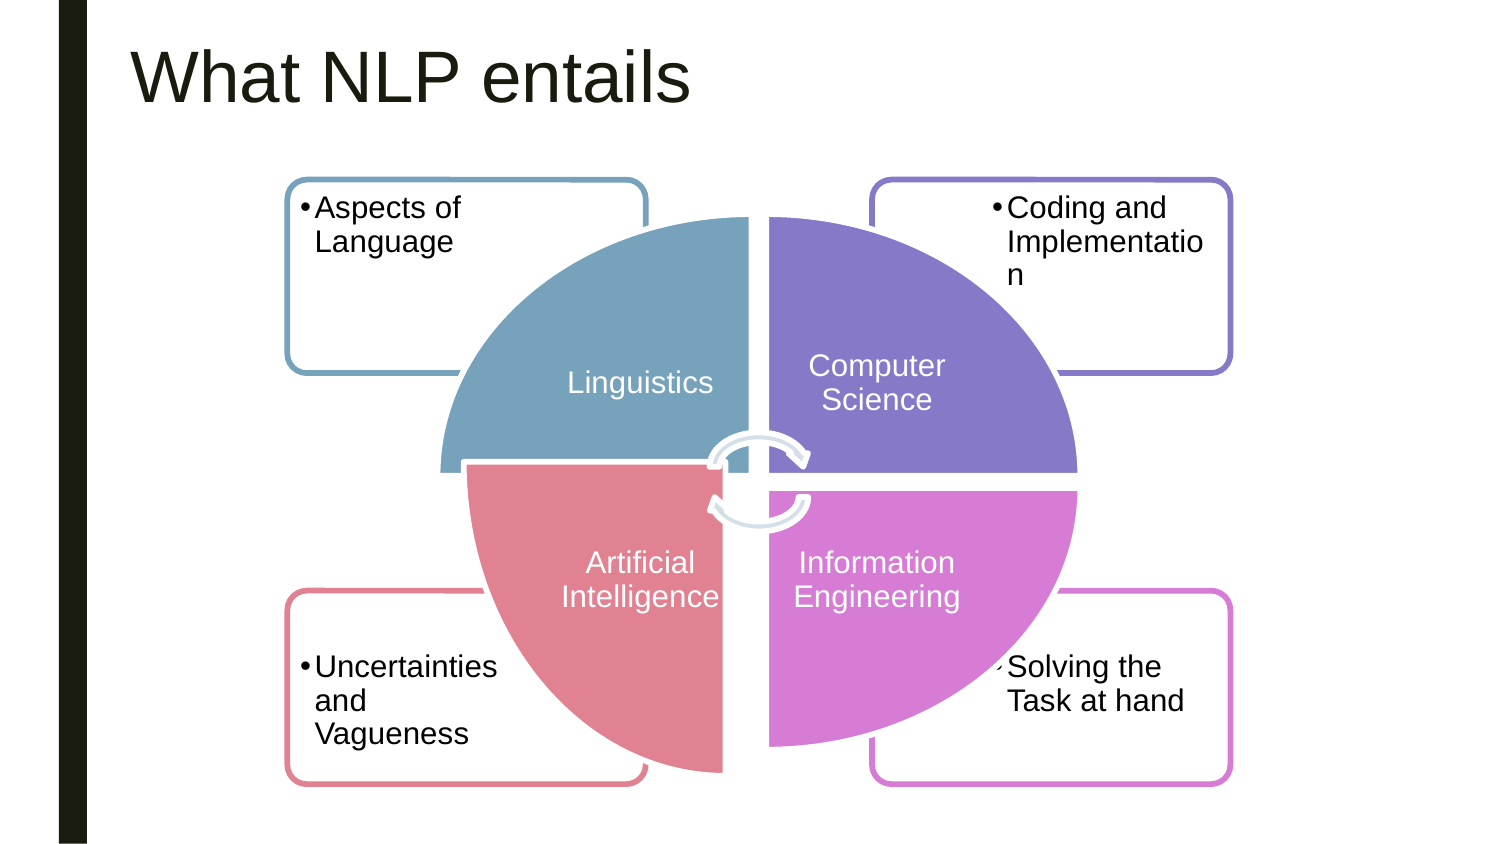

# What NLP entails

Aspects of Language
Coding and Implementation

Linguistics
Computer Science

Artificial Intelligence
Information Engineering

Uncertainties and Vagueness
Solving the Task at hand